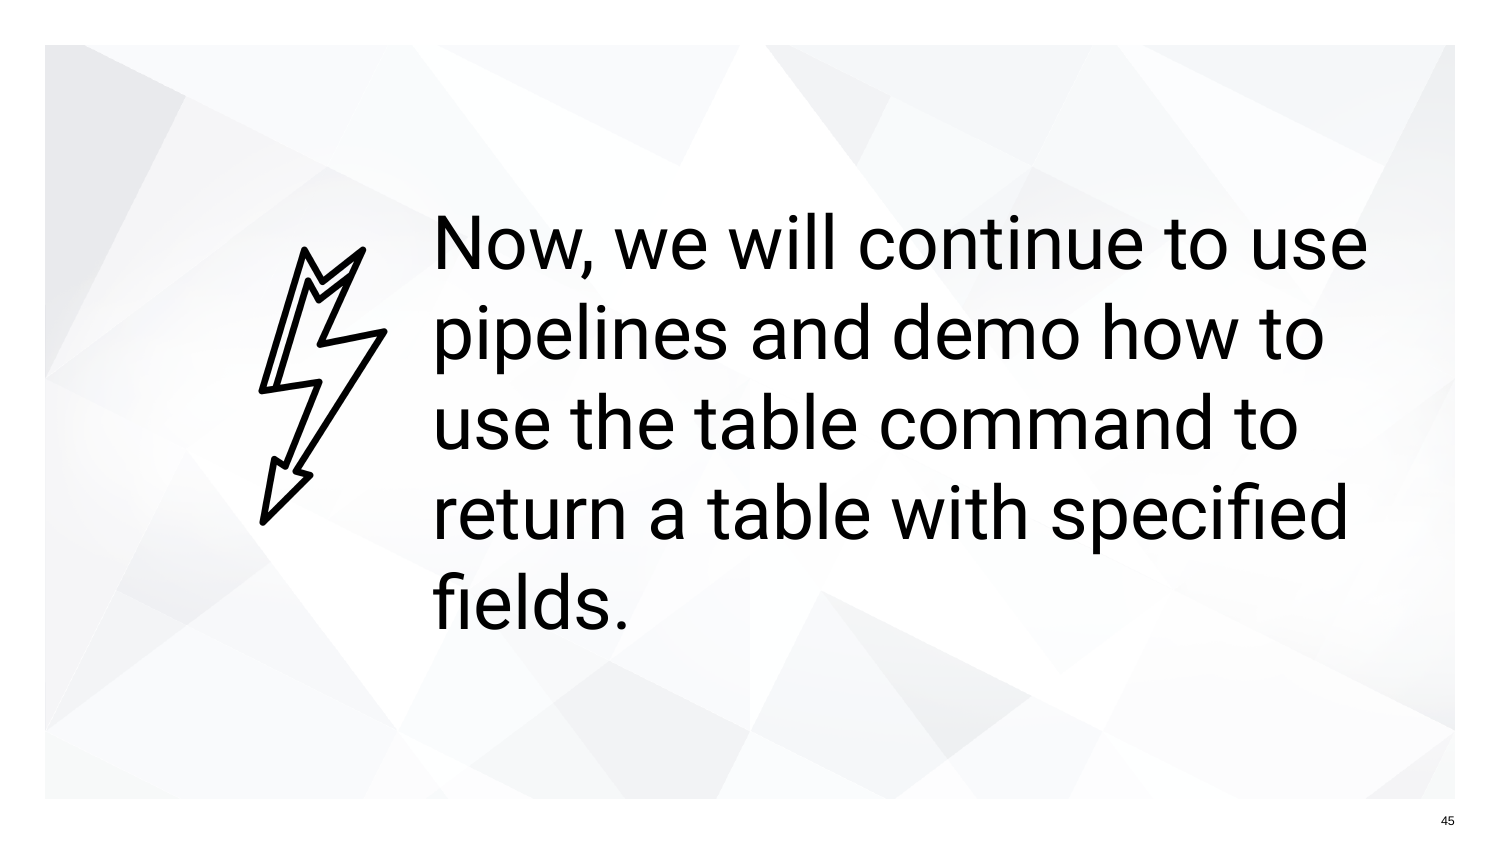

# Now, we will continue to use pipelines and demo how to use the table command to return a table with specified fields.

45